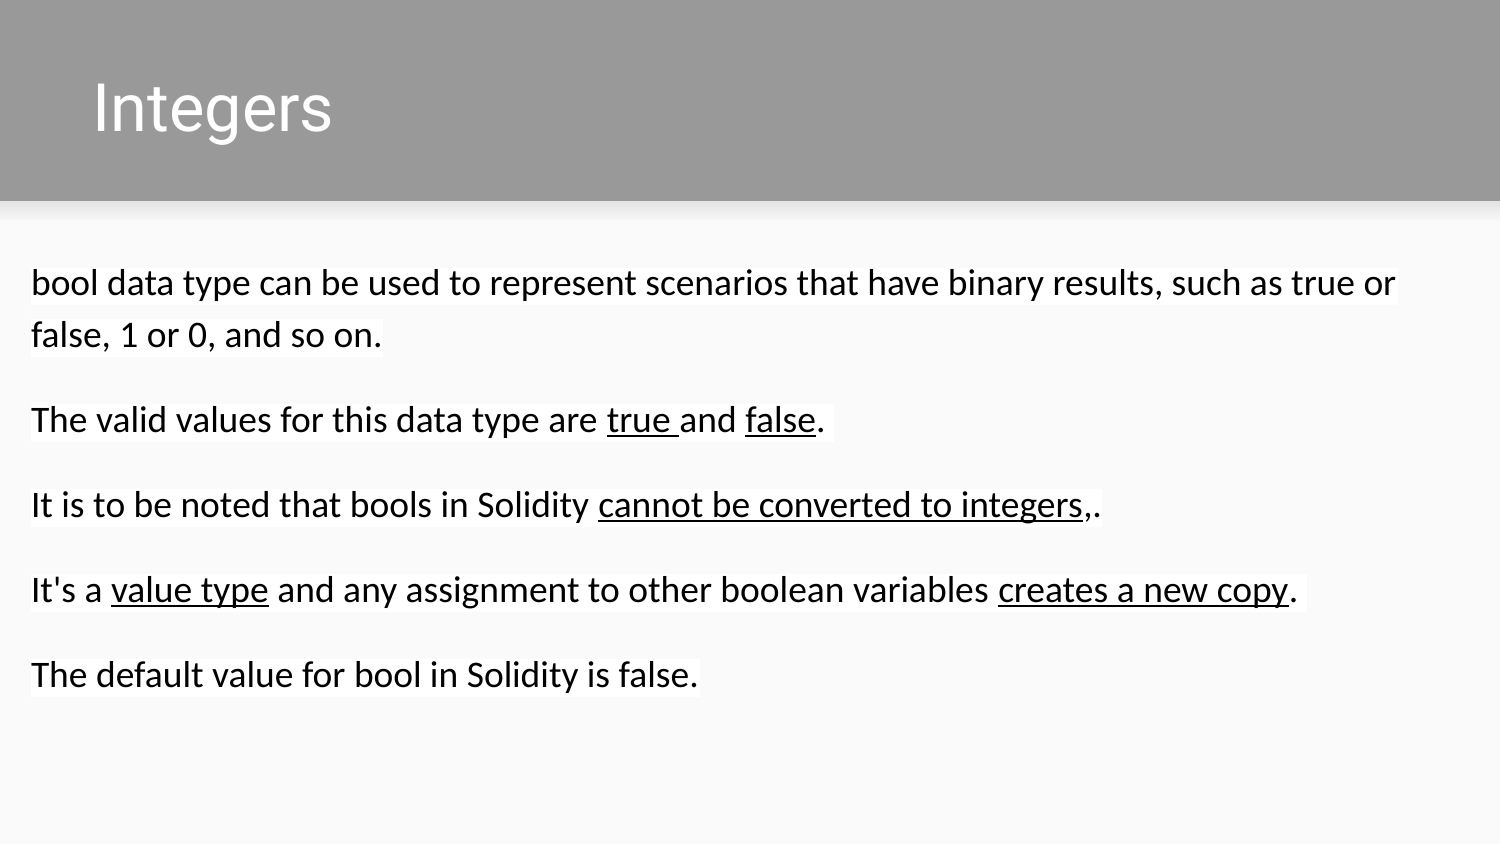

# Integers
bool data type can be used to represent scenarios that have binary results, such as true or false, 1 or 0, and so on.
The valid values for this data type are true and false.
It is to be noted that bools in Solidity cannot be converted to integers,.
It's a value type and any assignment to other boolean variables creates a new copy.
The default value for bool in Solidity is false.